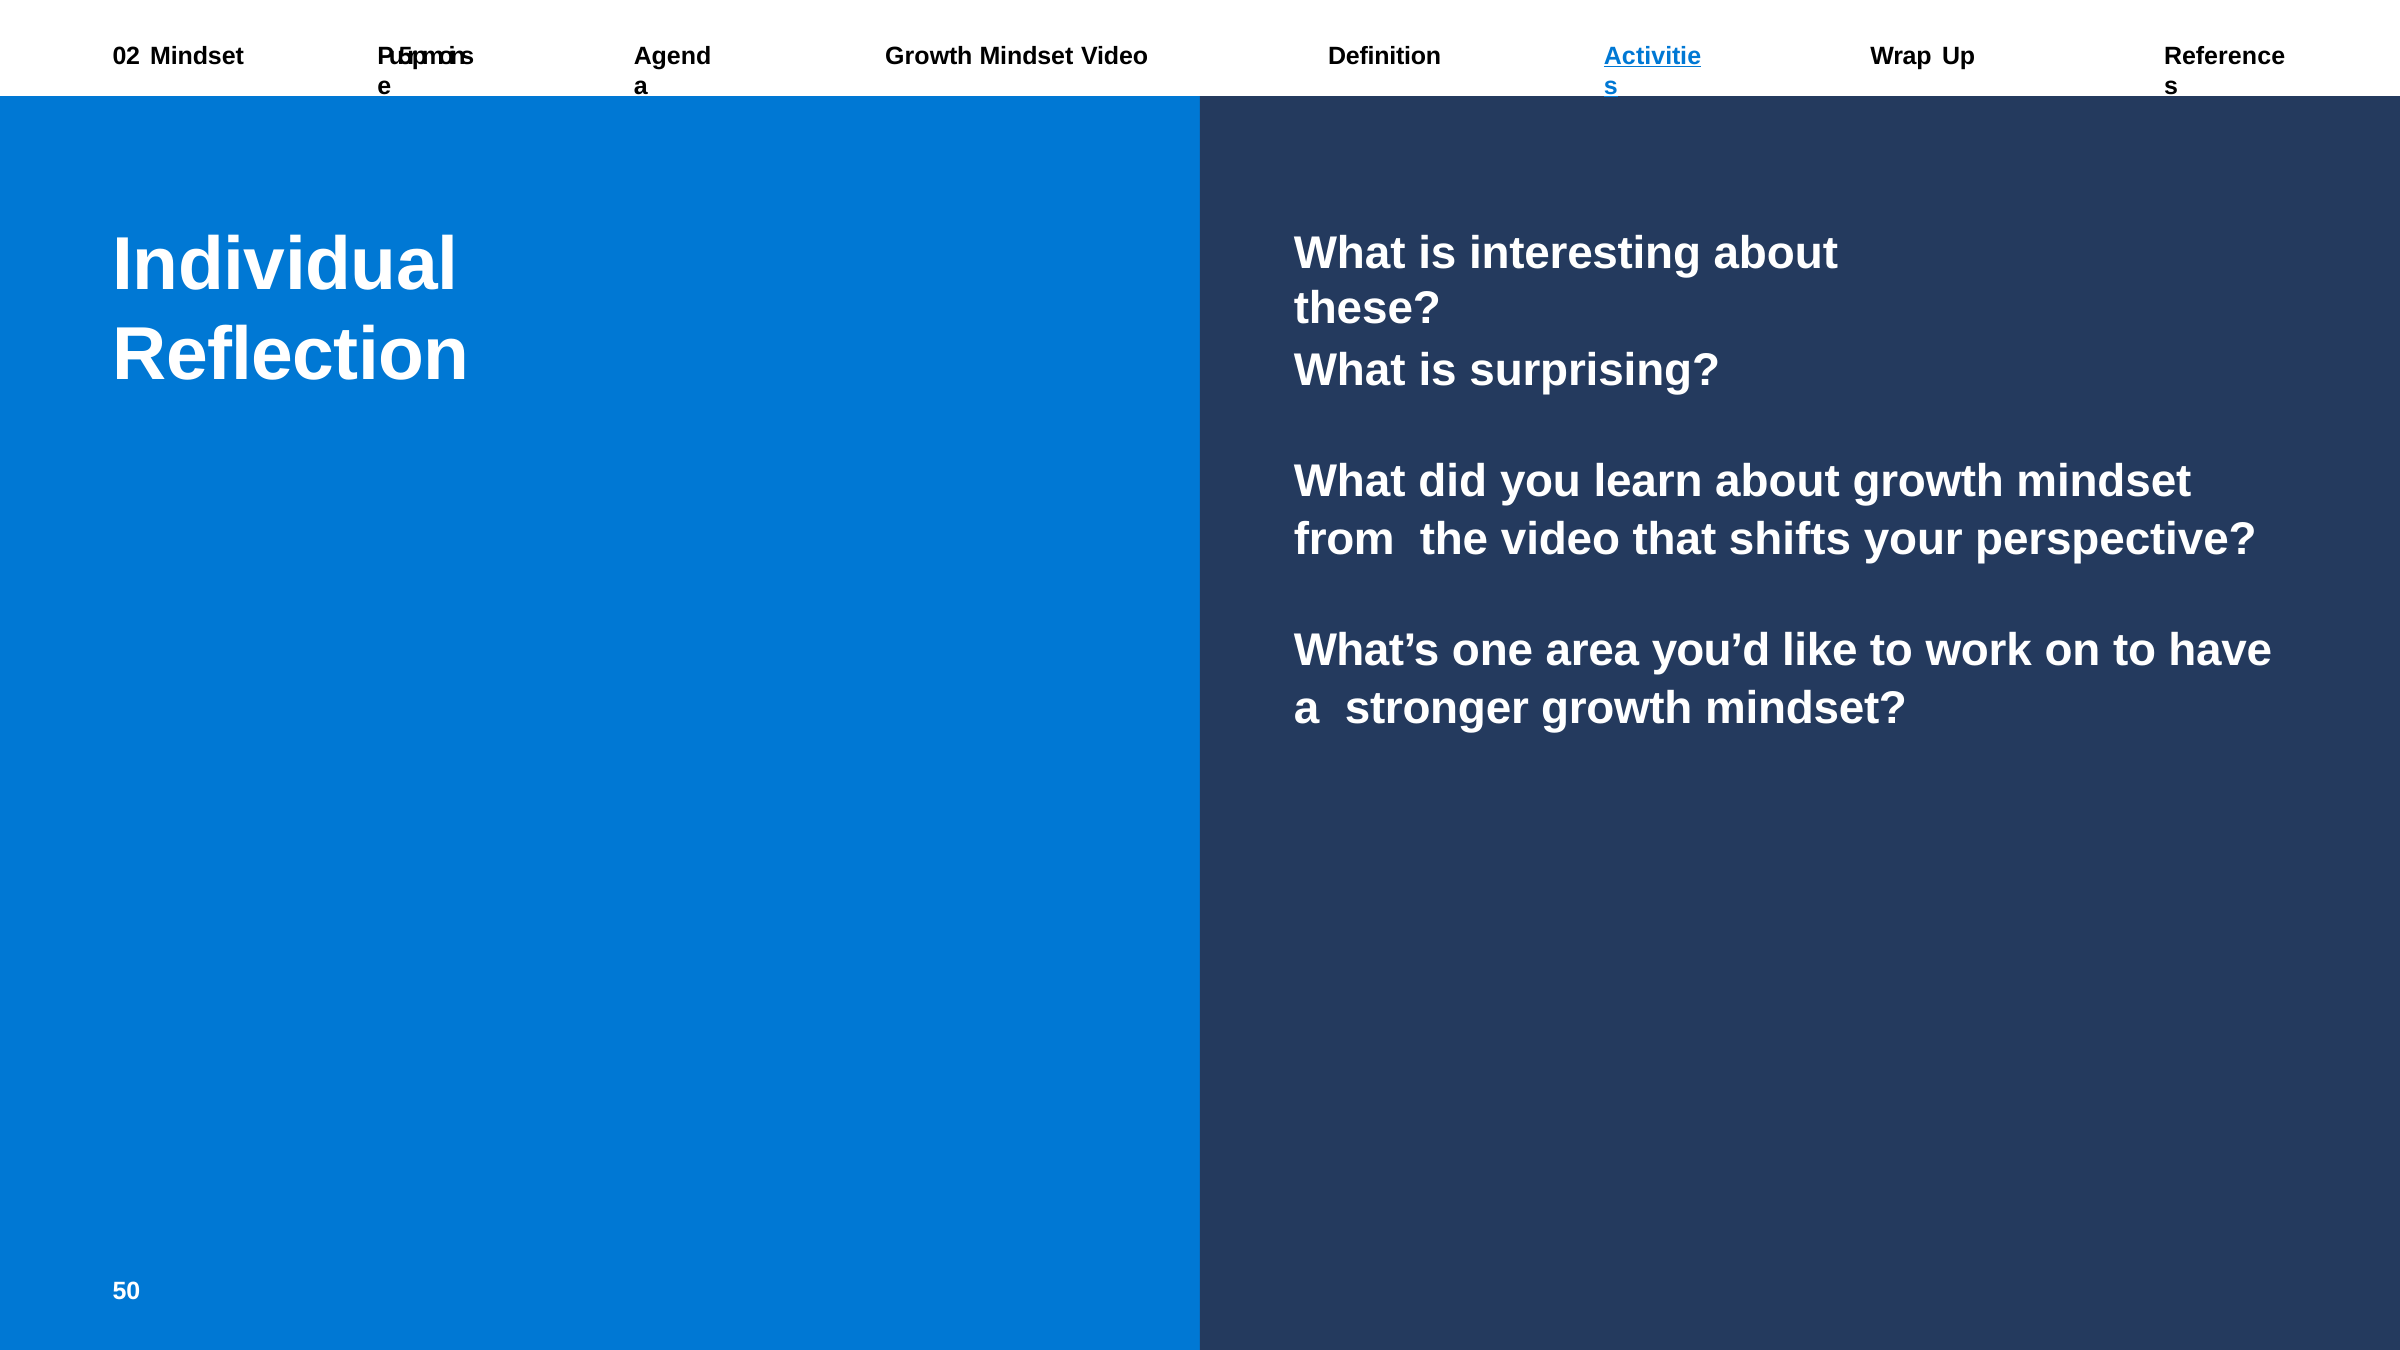

02 Mindset
Pu5rpmoinse
Agenda
Growth Mindset Video
Definition
Activities
Wrap Up
References

Individual Reflection
What is interesting about these?
What is surprising?

What did you learn about growth mindset from  the video that shifts your perspective?

What’s one area you’d like to work on to have a  stronger growth mindset?
50